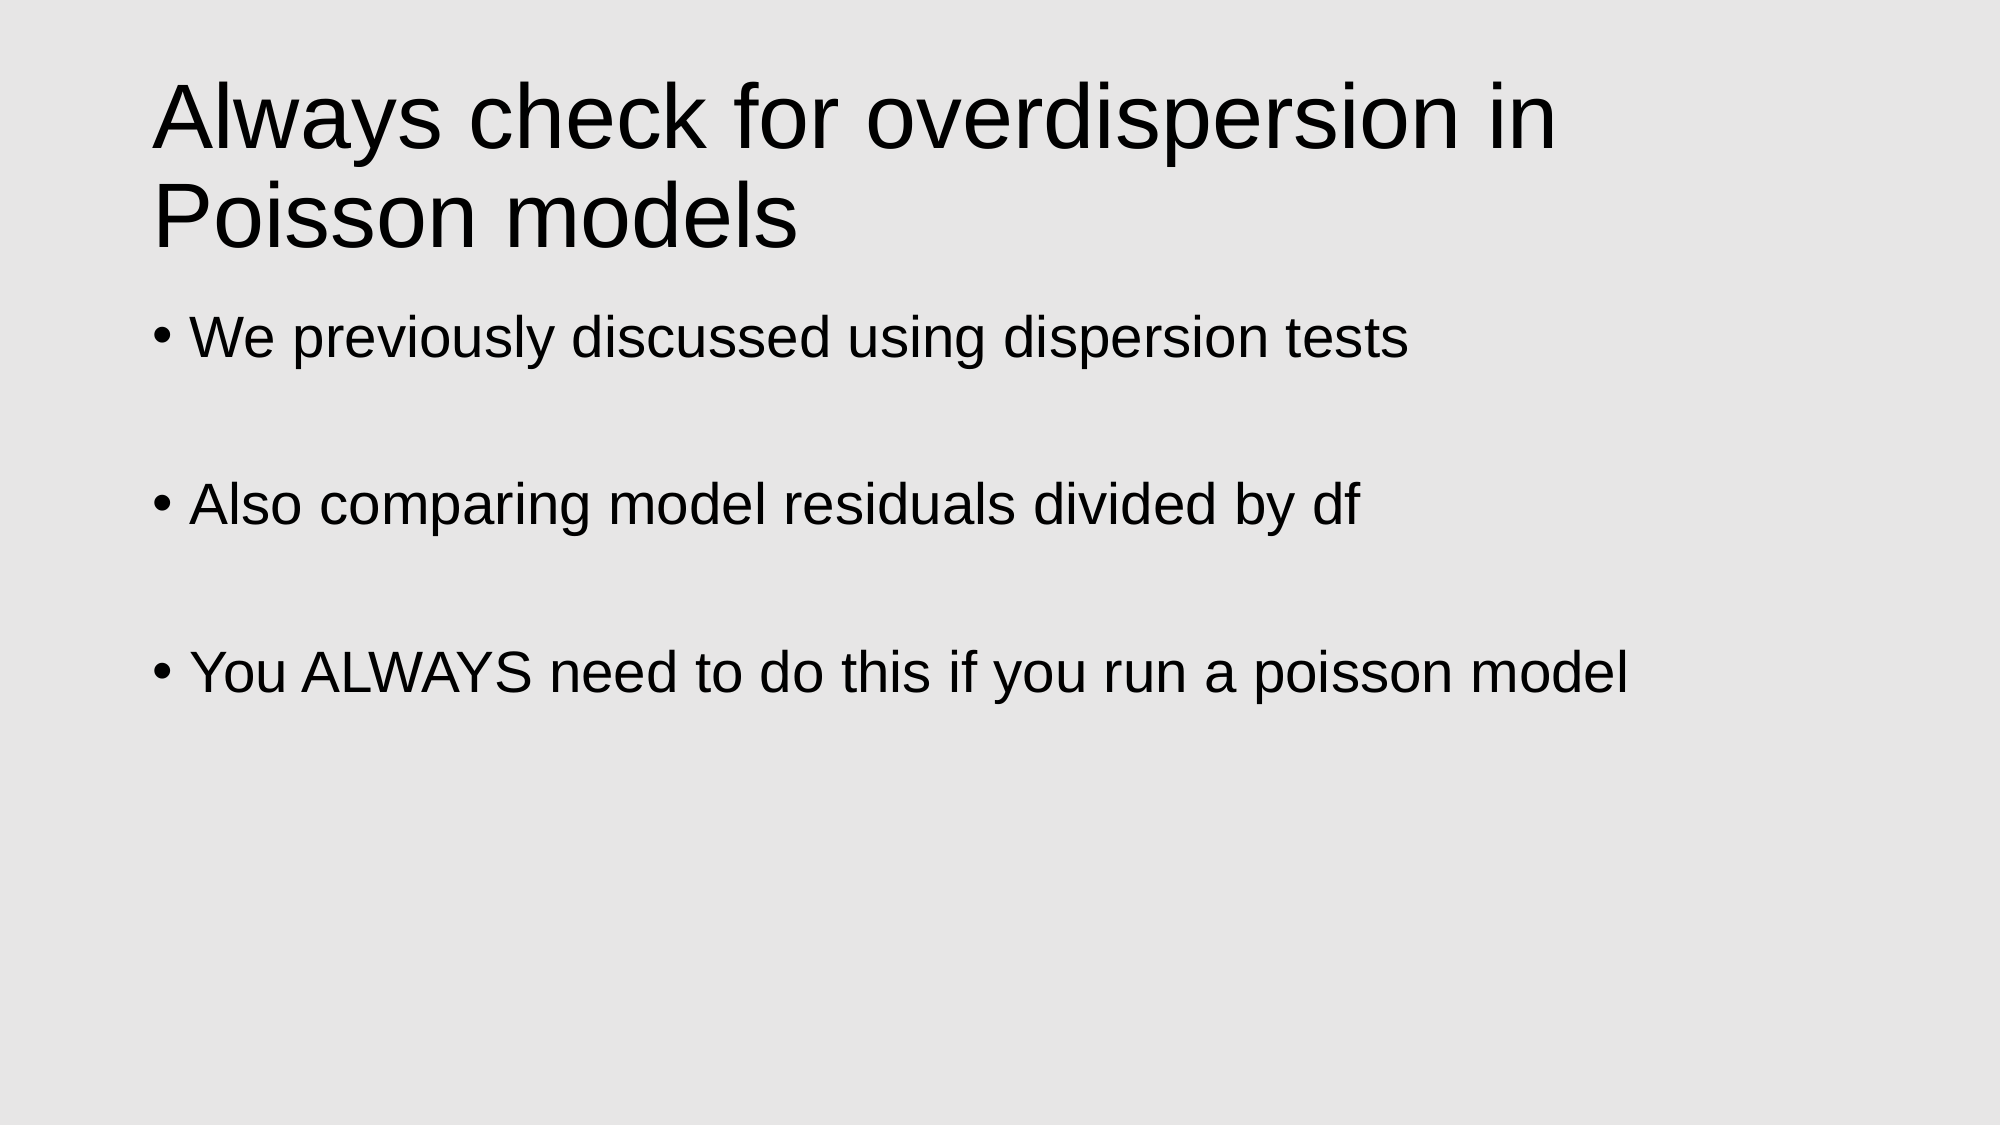

# Always check for overdispersion in Poisson models
We previously discussed using dispersion tests

Also comparing model residuals divided by df

You ALWAYS need to do this if you run a poisson model